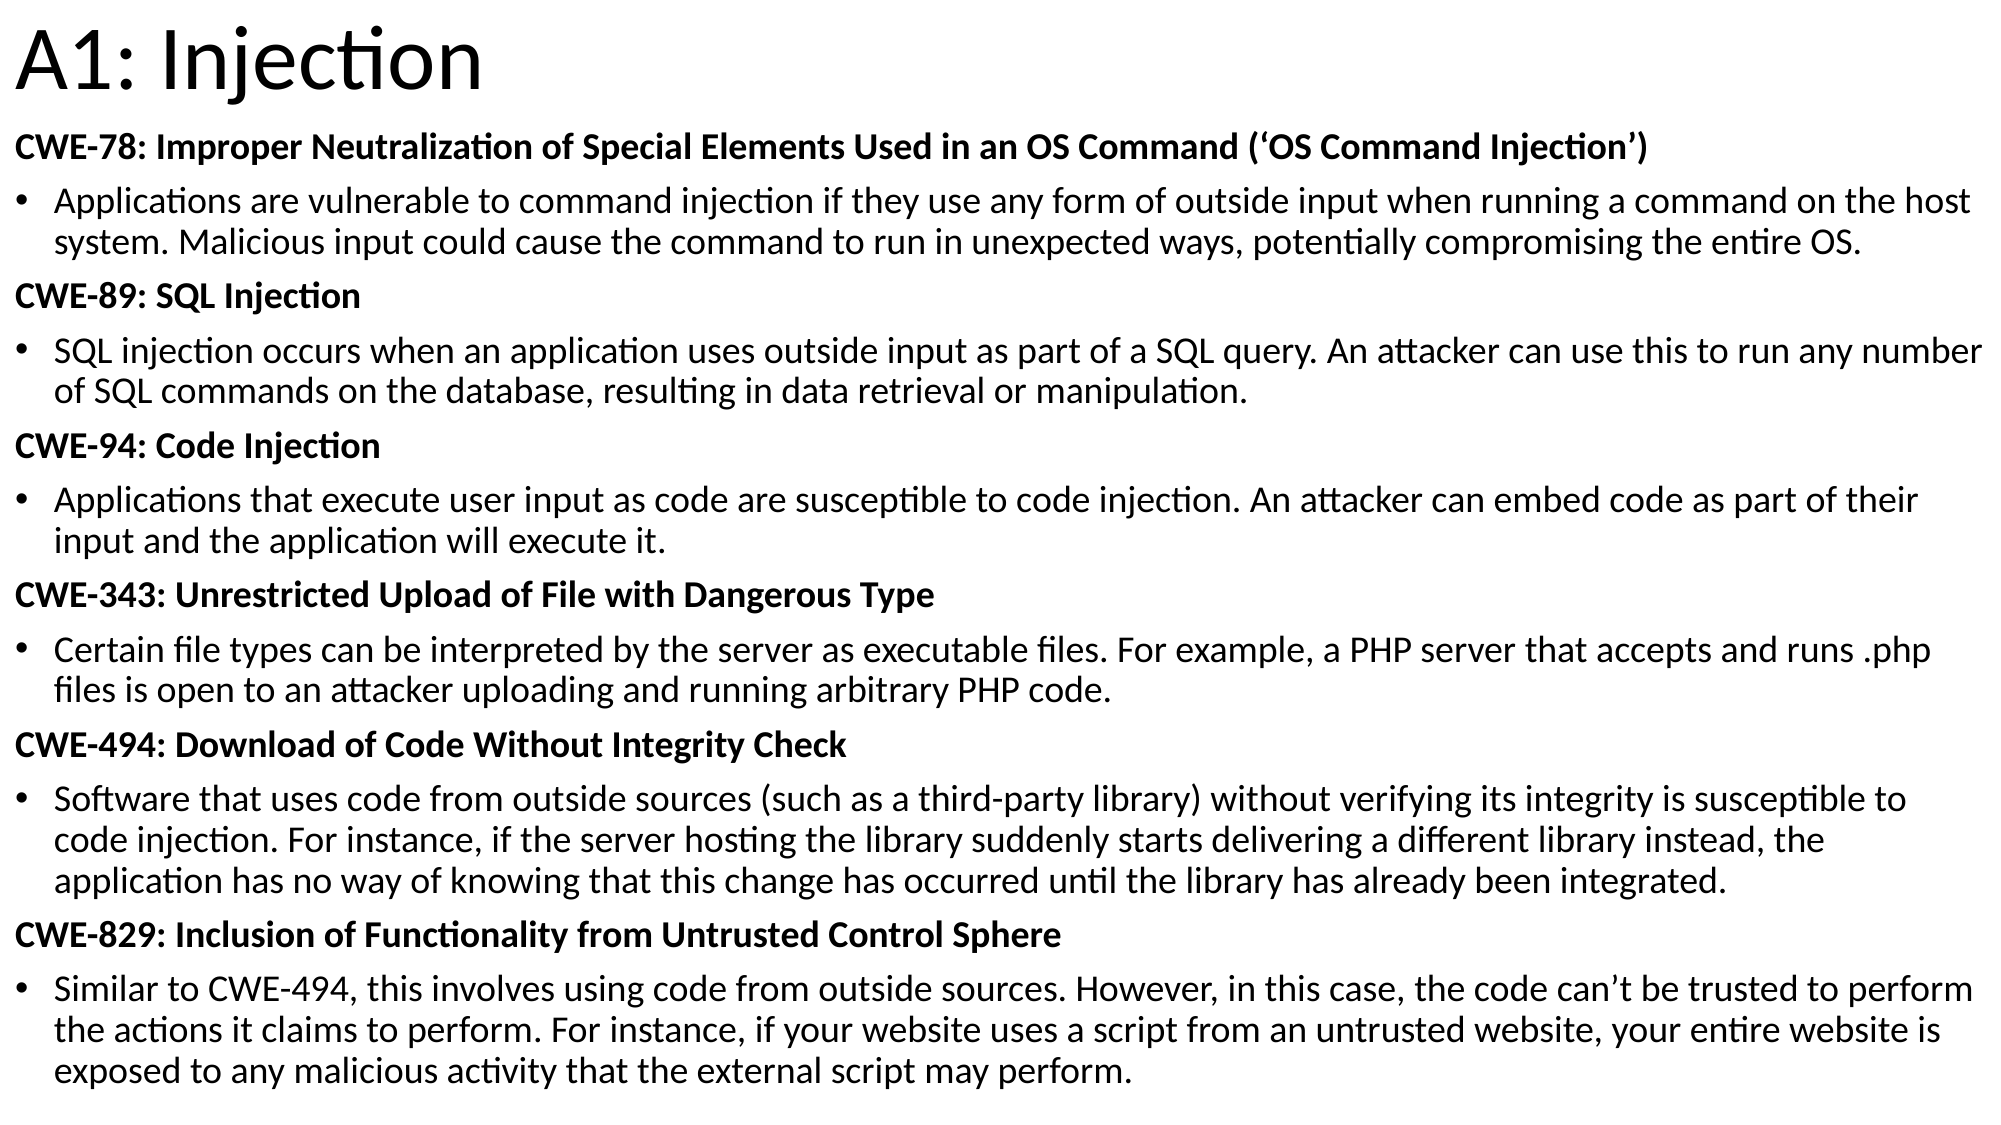

# A1: Injection
CWE-78: Improper Neutralization of Special Elements Used in an OS Command (‘OS Command Injection’)
Applications are vulnerable to command injection if they use any form of outside input when running a command on the host system. Malicious input could cause the command to run in unexpected ways, potentially compromising the entire OS.
CWE-89: SQL Injection
SQL injection occurs when an application uses outside input as part of a SQL query. An attacker can use this to run any number of SQL commands on the database, resulting in data retrieval or manipulation.
CWE-94: Code Injection
Applications that execute user input as code are susceptible to code injection. An attacker can embed code as part of their input and the application will execute it.
CWE-343: Unrestricted Upload of File with Dangerous Type
Certain file types can be interpreted by the server as executable files. For example, a PHP server that accepts and runs .php files is open to an attacker uploading and running arbitrary PHP code.
CWE-494: Download of Code Without Integrity Check
Software that uses code from outside sources (such as a third-party library) without verifying its integrity is susceptible to code injection. For instance, if the server hosting the library suddenly starts delivering a different library instead, the application has no way of knowing that this change has occurred until the library has already been integrated.
CWE-829: Inclusion of Functionality from Untrusted Control Sphere
Similar to CWE-494, this involves using code from outside sources. However, in this case, the code can’t be trusted to perform the actions it claims to perform. For instance, if your website uses a script from an untrusted website, your entire website is exposed to any malicious activity that the external script may perform.